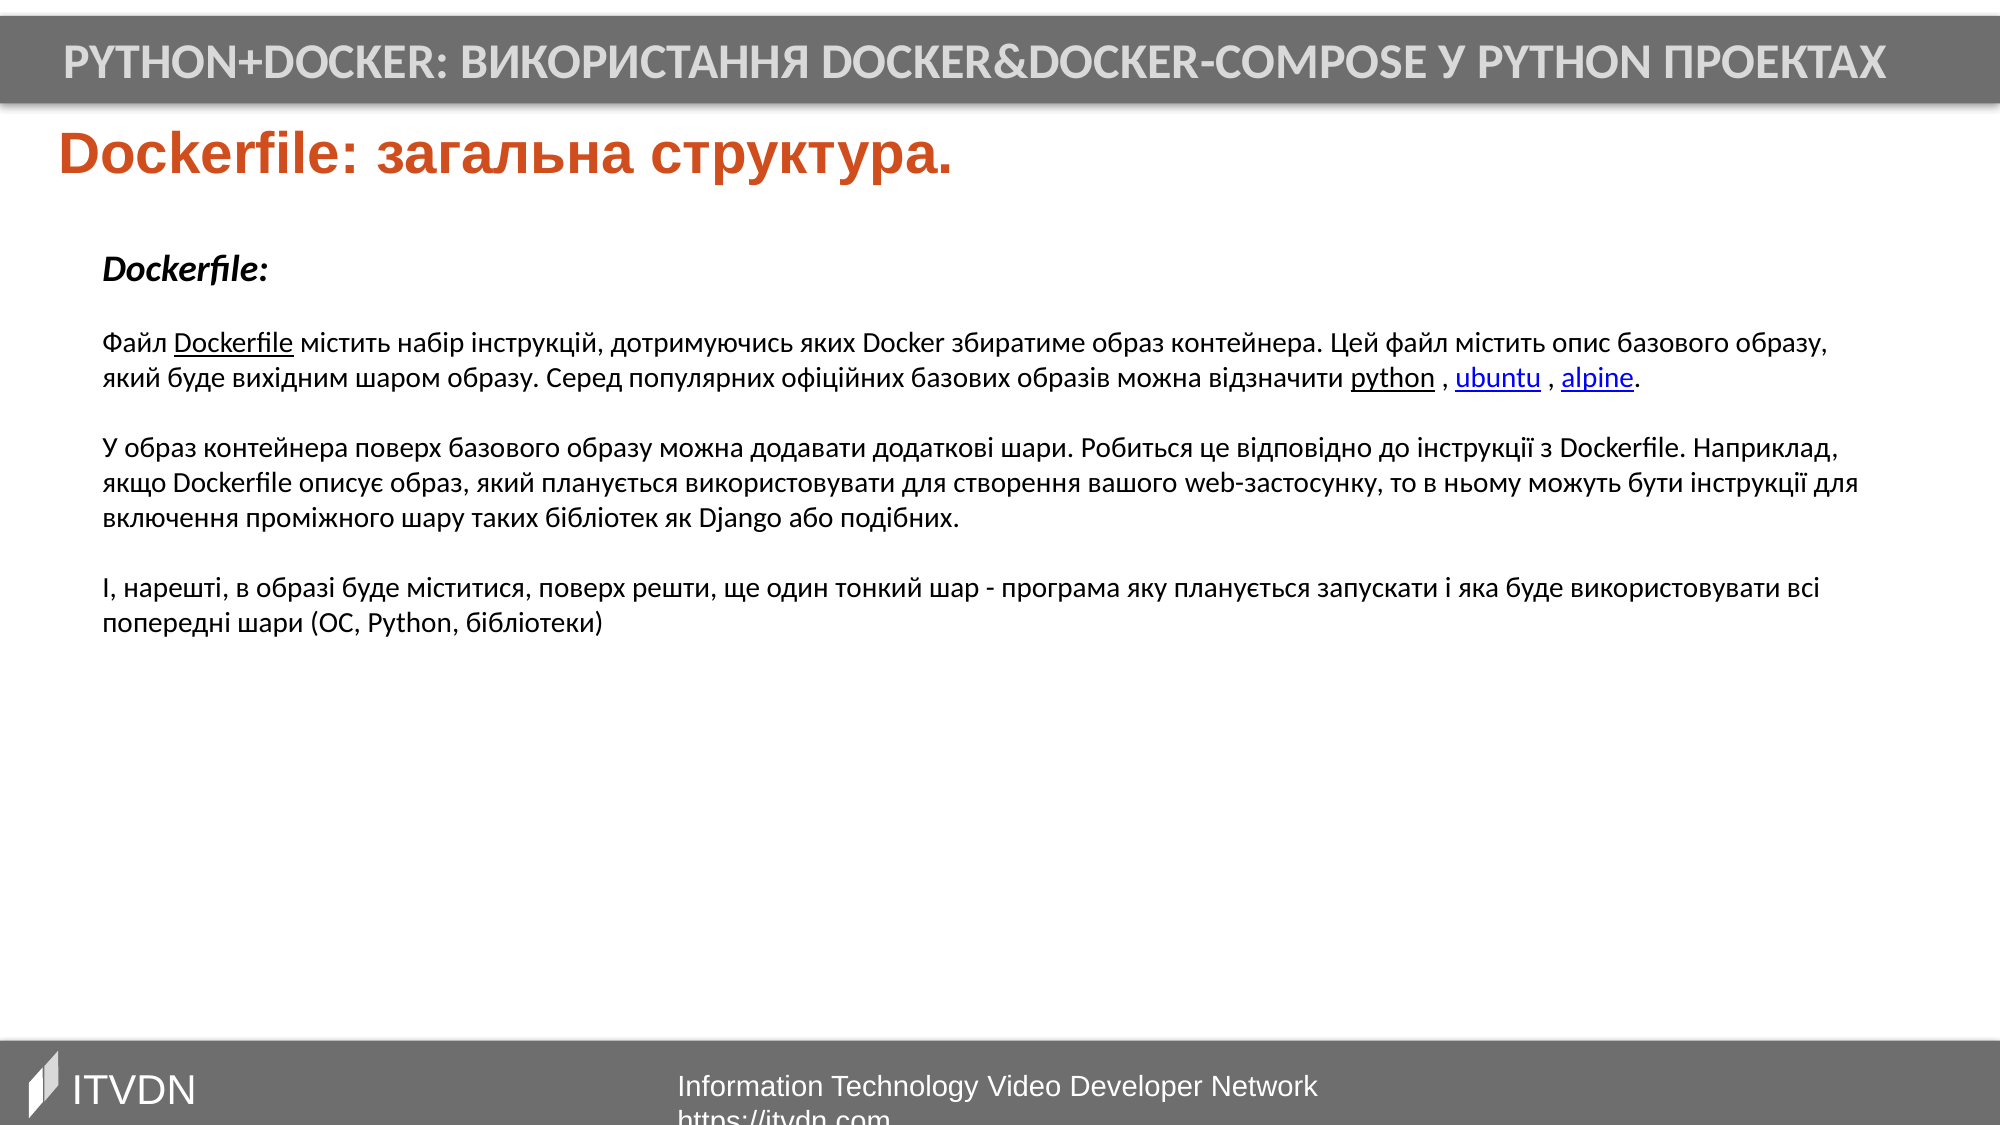

PYTHON+DOCKER: Використання DOCKER&Docker-compose у PYTHON проектах

Dockerfile: загальна структура.
Dockerfile:

Файл Dockerfile містить набір інструкцій, дотримуючись яких Docker збиратиме образ контейнера. Цей файл містить опис базового образу, який буде вихідним шаром образу. Серед популярних офіційних базових образів можна відзначити python , ubuntu , alpine.

У образ контейнера поверх базового образу можна додавати додаткові шари. Робиться це відповідно до інструкції з Dockerfile. Наприклад, якщо Dockerfile описує образ, який планується використовувати для створення вашого web-застосунку, то в ньому можуть бути інструкції для включення проміжного шару таких бібліотек як Django або подібних.

І, нарешті, в образі буде міститися, поверх решти, ще один тонкий шар - програма яку планується запускати і яка буде використовувати всі попередні шари (ОС, Python, бібліотеки)

ITVDN
Information Technology Video Developer Network                                                       https://itvdn.com